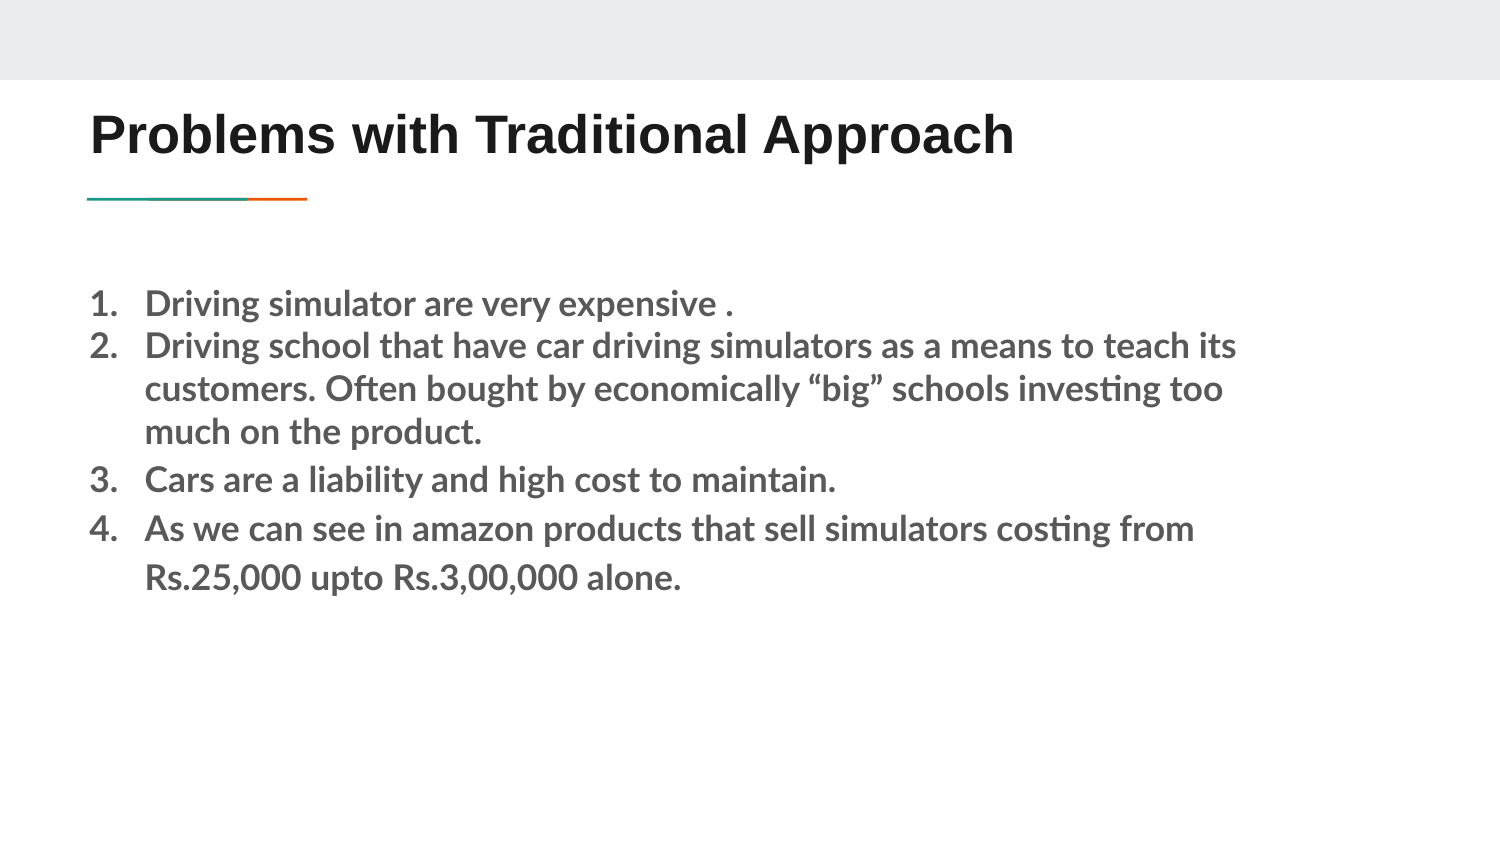

# Problems with Traditional Approach
Driving simulator are very expensive .
Driving school that have car driving simulators as a means to teach its customers. Often bought by economically “big” schools investing too much on the product.
Cars are a liability and high cost to maintain.
As we can see in amazon products that sell simulators costing from Rs.25,000 upto Rs.3,00,000 alone.